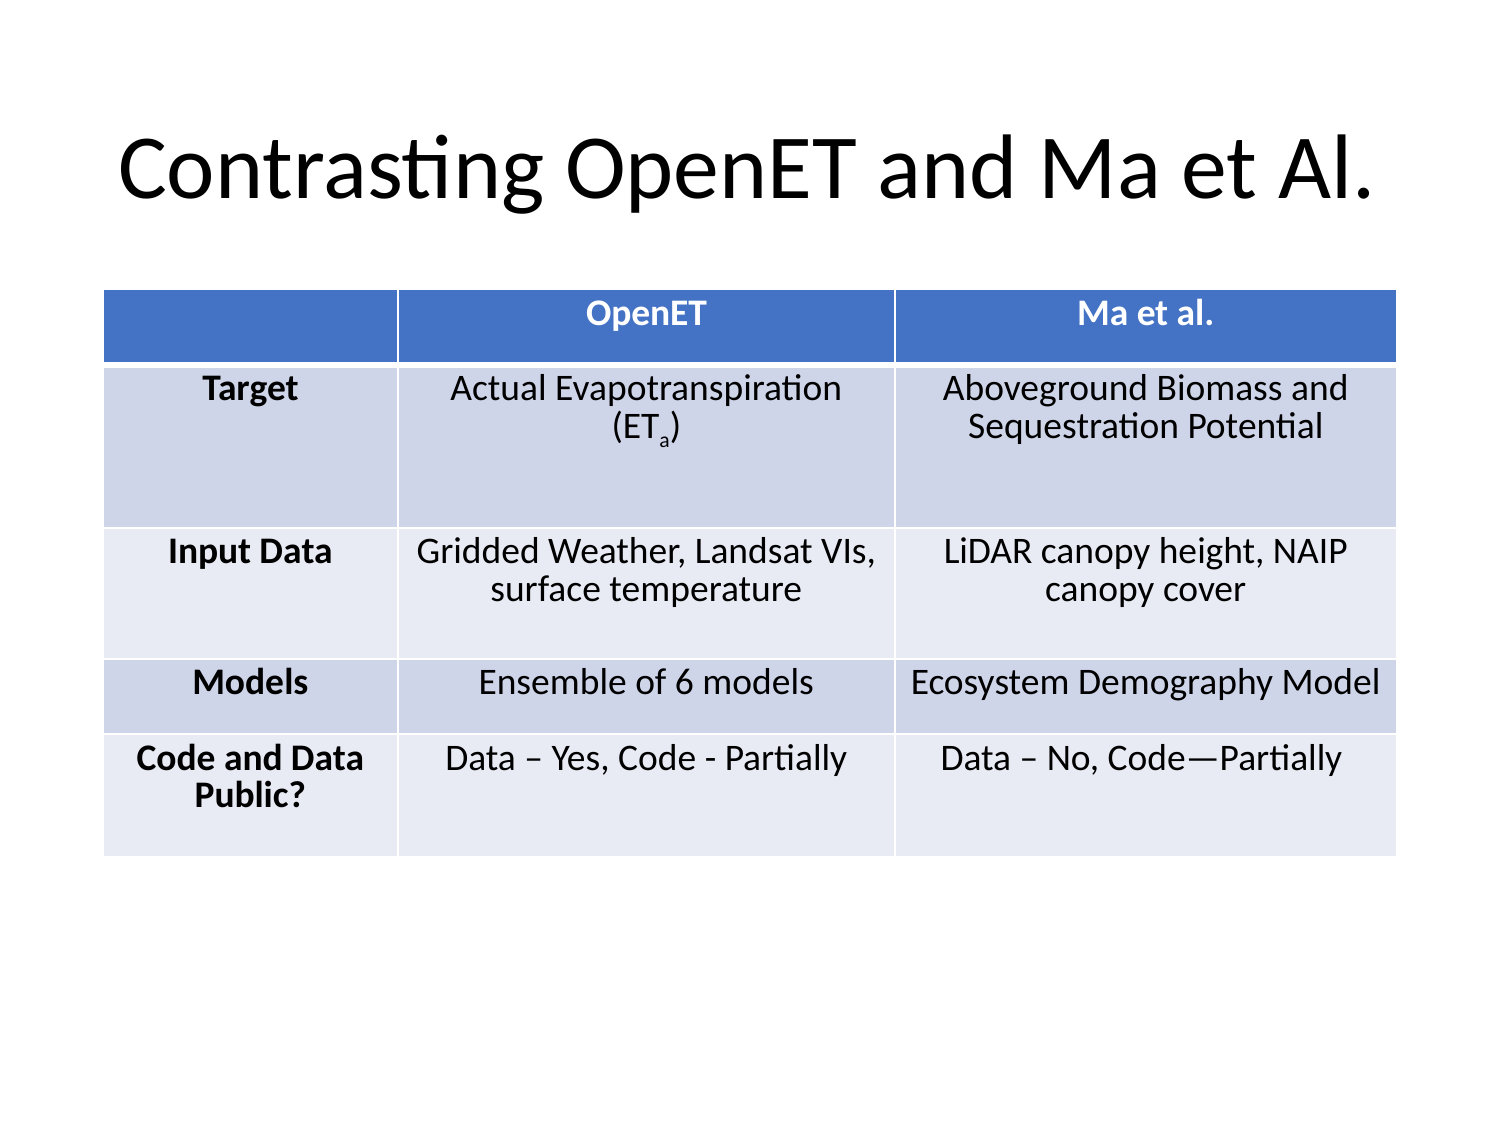

# Contrasting OpenET and Ma et Al.
|  | OpenET | Ma et al. |
| --- | --- | --- |
| Target | Actual Evapotranspiration (ETa) | Aboveground Biomass and Sequestration Potential |
| Input Data | Gridded Weather, Landsat VIs, surface temperature | LiDAR canopy height, NAIP canopy cover |
| Models | Ensemble of 6 models | Ecosystem Demography Model |
| Code and Data Public? | Data – Yes, Code - Partially | Data – No, Code—Partially |